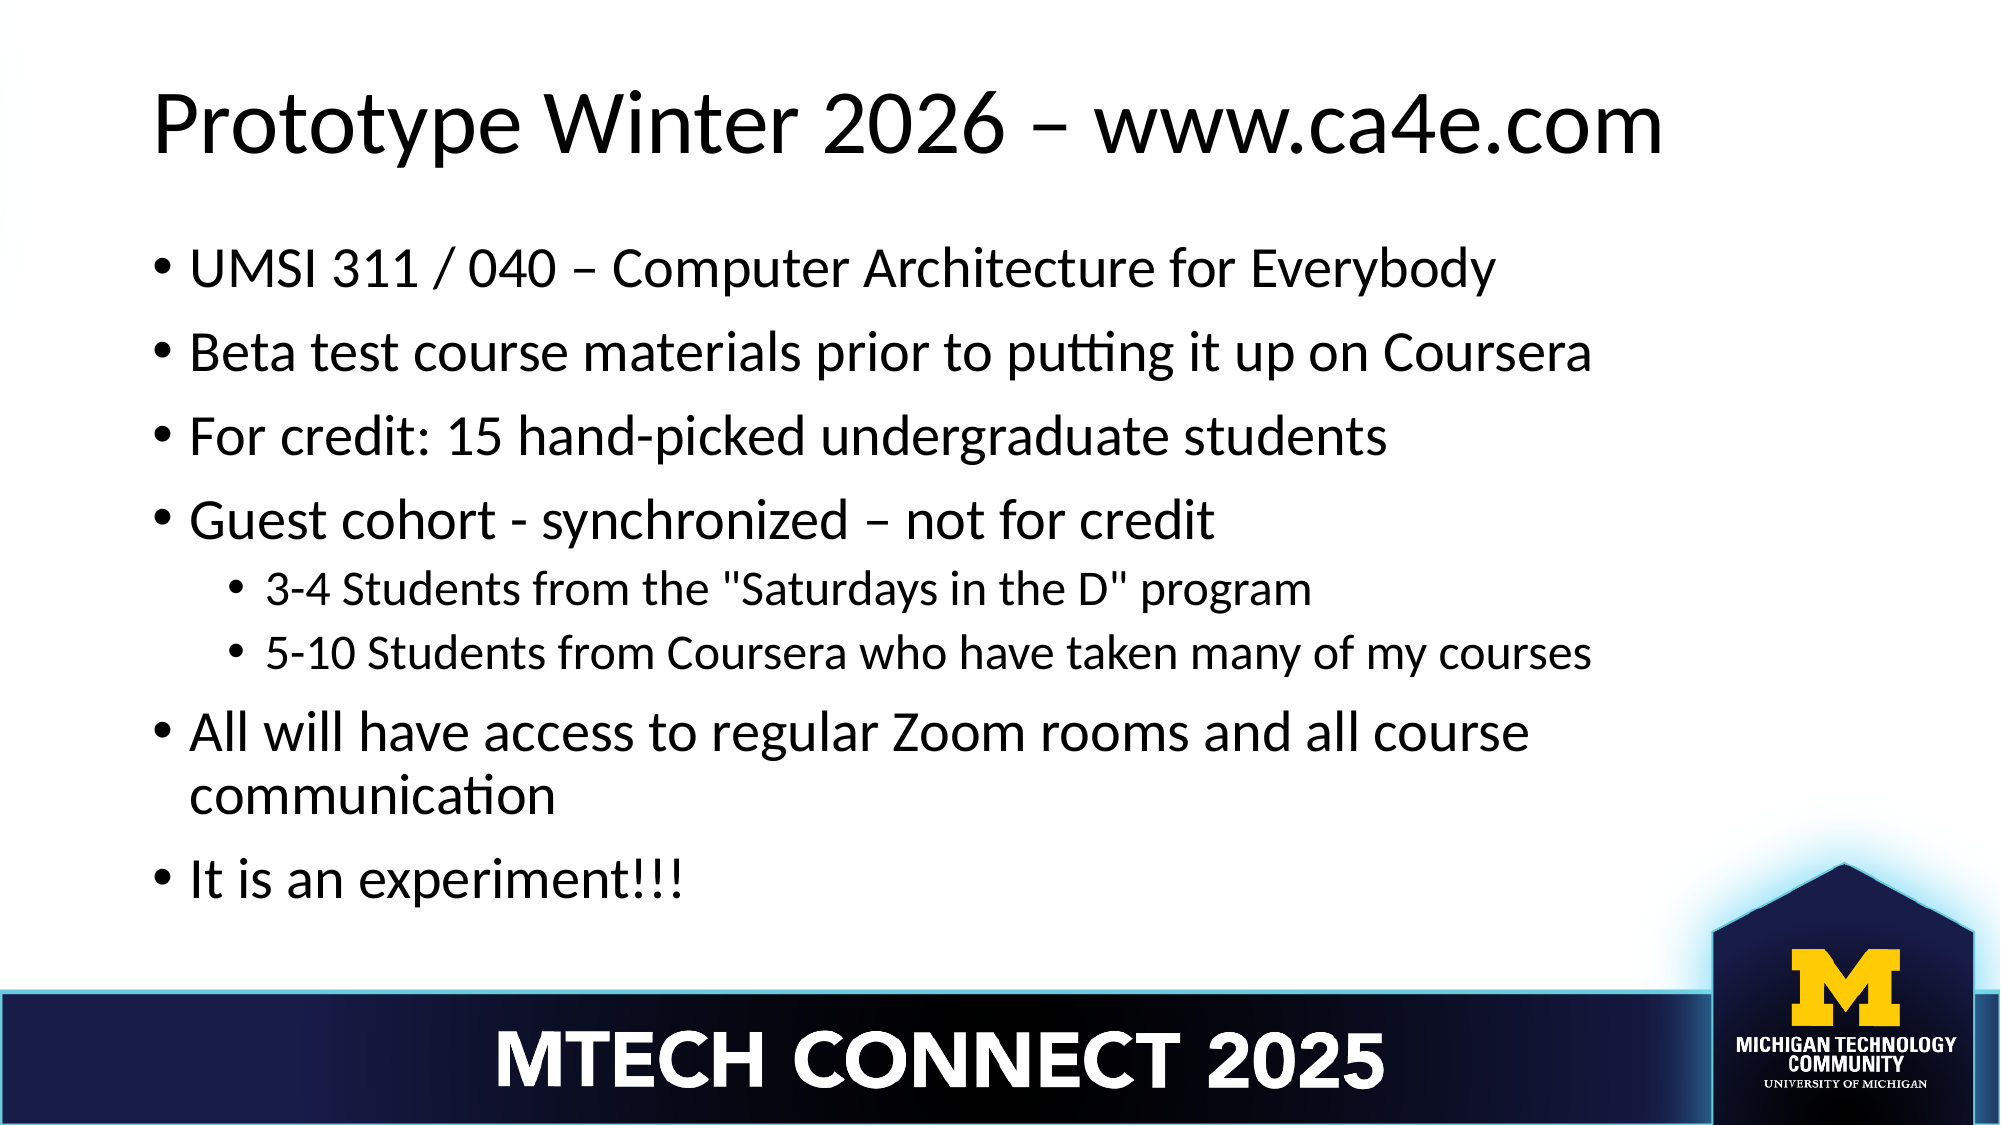

# Prototype Winter 2026 – www.ca4e.com
UMSI 311 / 040 – Computer Architecture for Everybody
Beta test course materials prior to putting it up on Coursera
For credit: 15 hand-picked undergraduate students
Guest cohort - synchronized – not for credit
3-4 Students from the "Saturdays in the D" program
5-10 Students from Coursera who have taken many of my courses
All will have access to regular Zoom rooms and all course communication
It is an experiment!!!